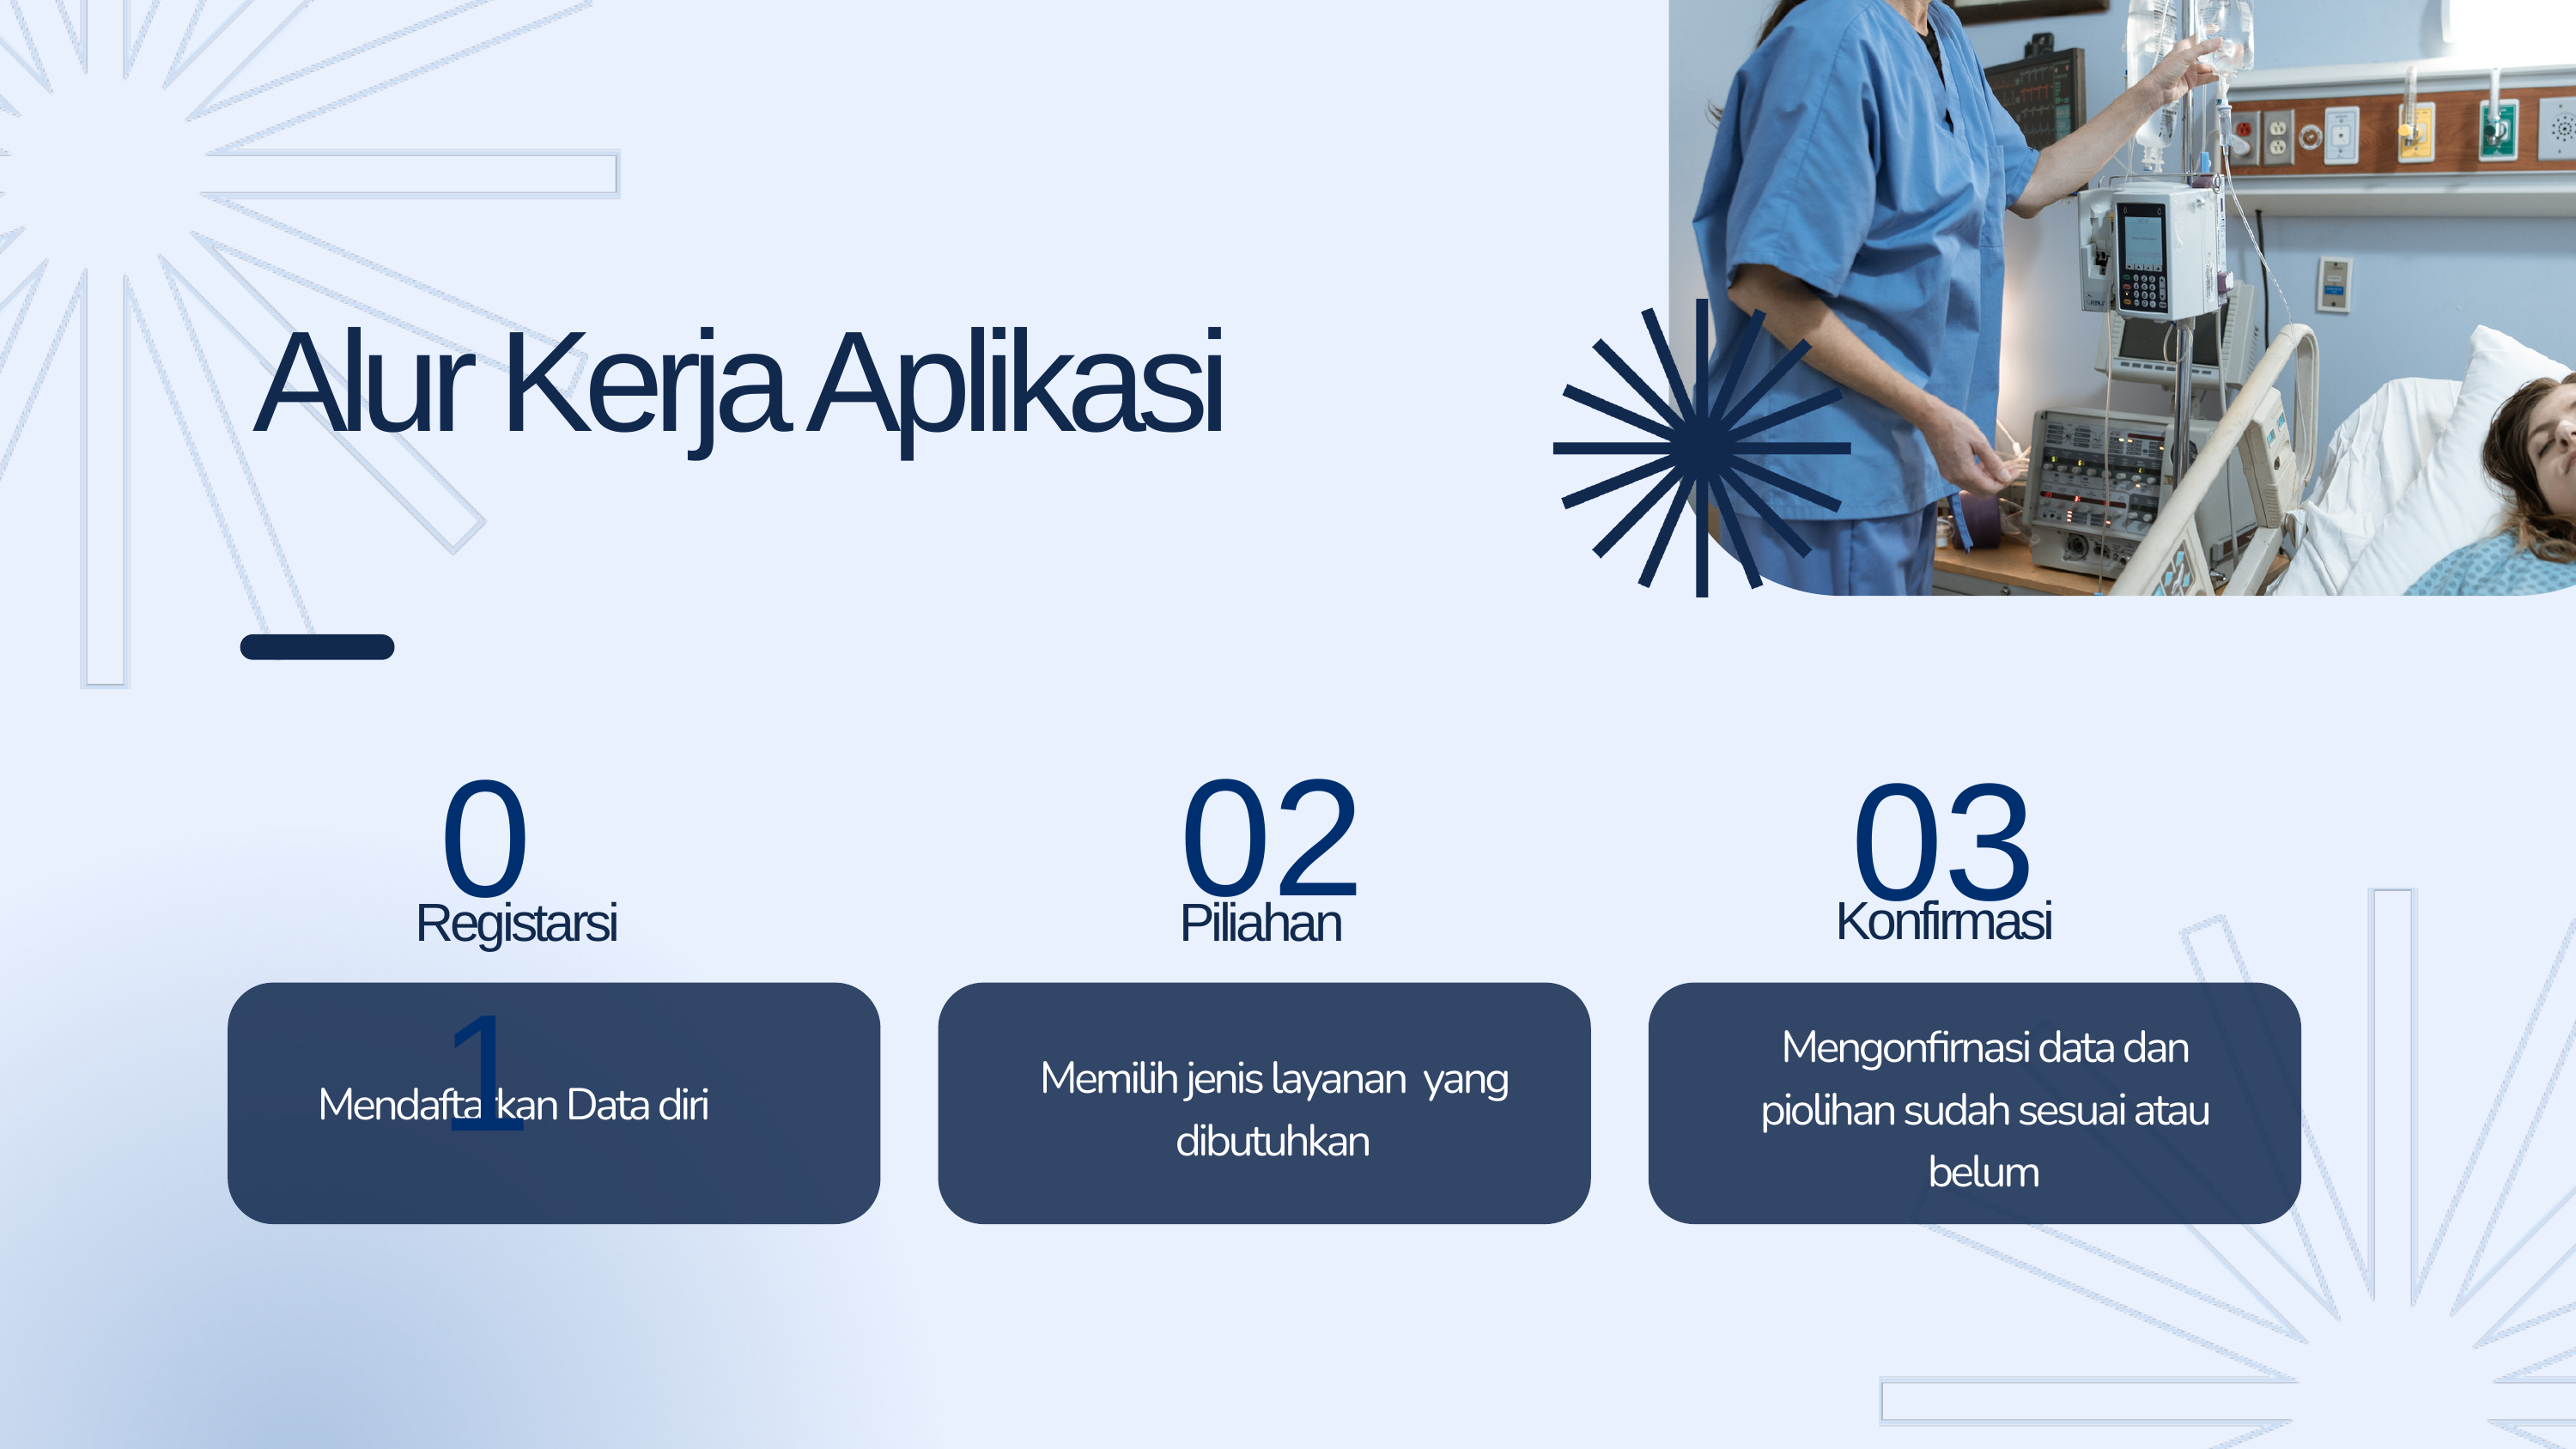

Alur Kerja Aplikasi

02
01
03

Konfirmasi
Registarsi
Piliahan

Mengonfirnasi data dan piolihan sudah sesuai atau belum
Memilih jenis layanan  yang dibutuhkan
Mendaftarkan Data diri